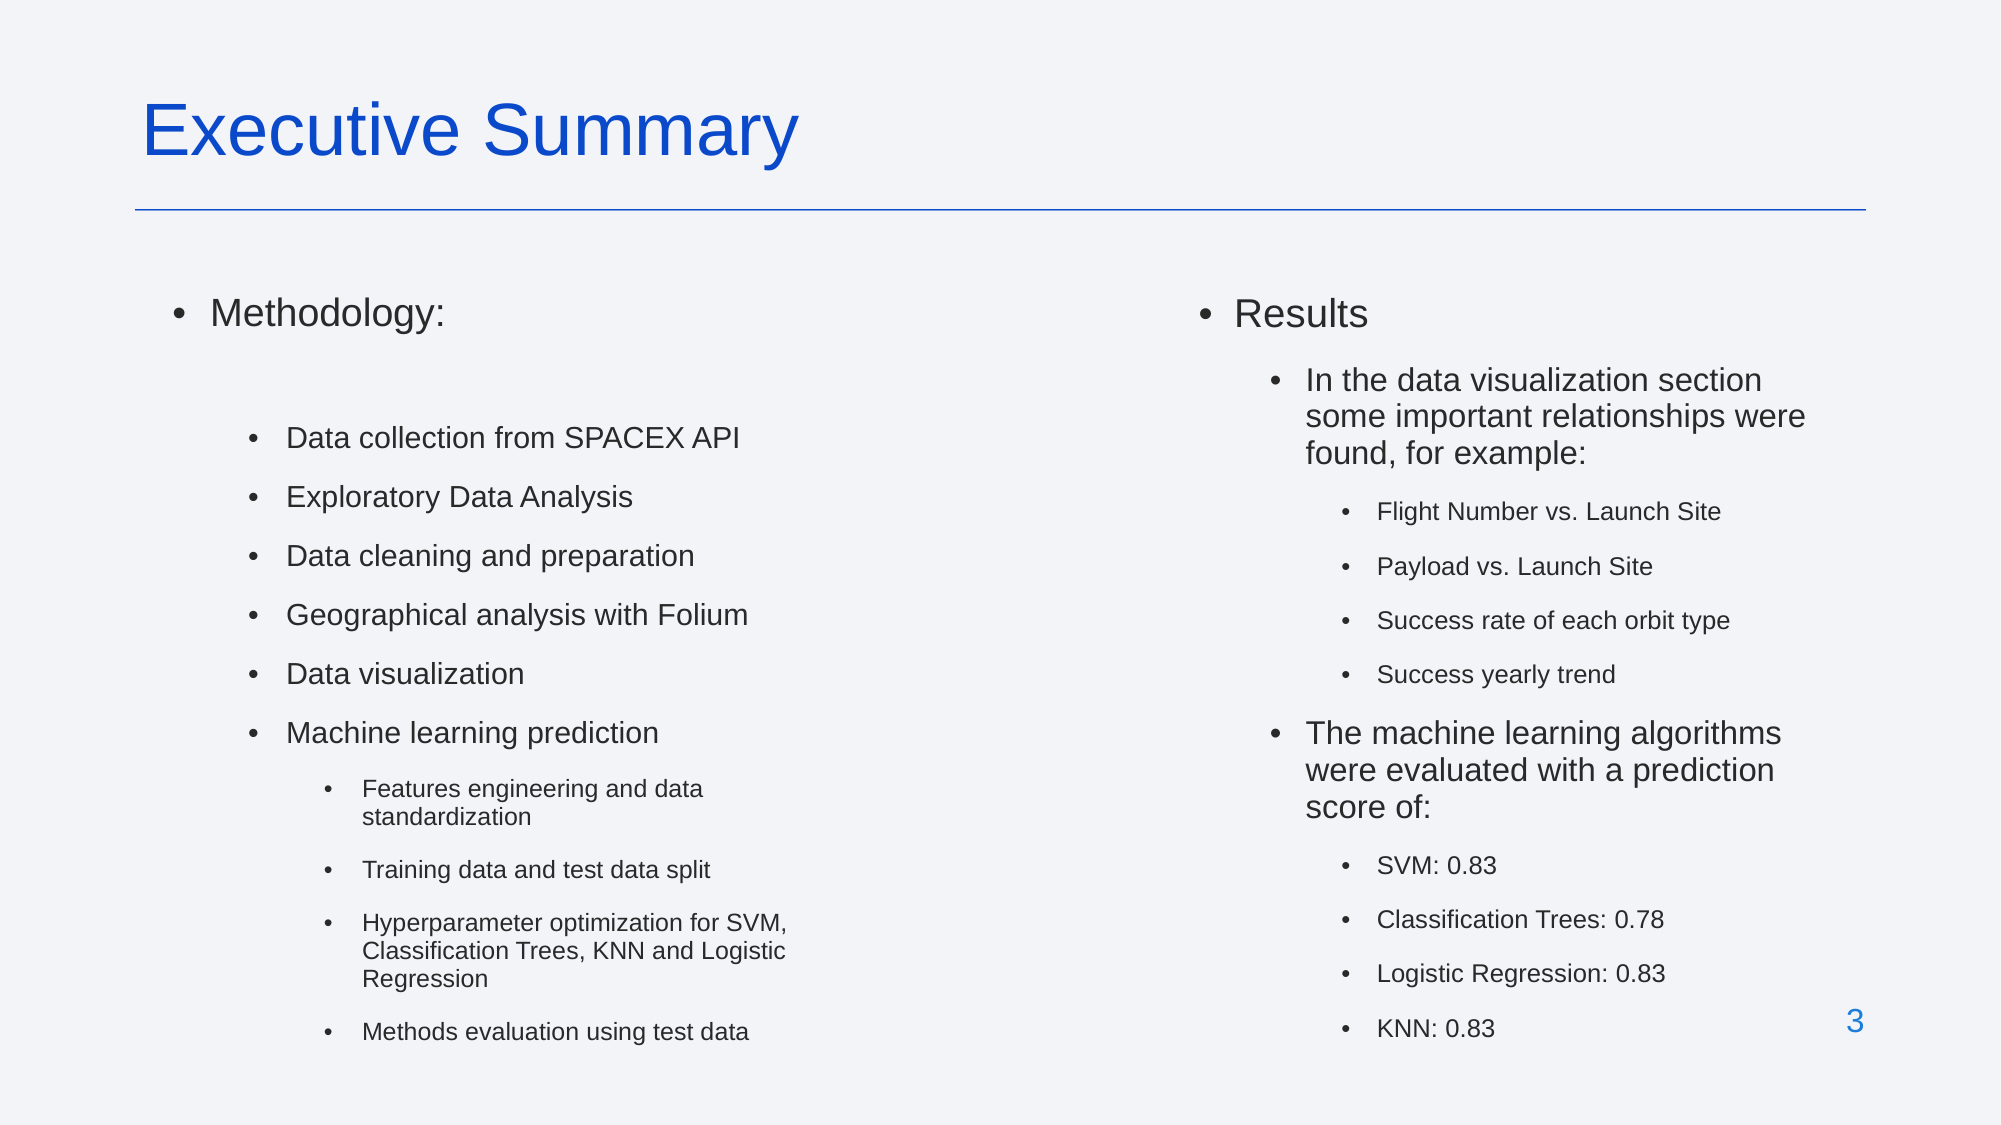

Executive Summary
Methodology:

Data collection from SPACEX API
Exploratory Data Analysis
Data cleaning and preparation
Geographical analysis with Folium
Data visualization
Machine learning prediction
Features engineering and data standardization
Training data and test data split
Hyperparameter optimization for SVM, Classification Trees, KNN and Logistic Regression
Methods evaluation using test data
Results
In the data visualization section some important relationships were found, for example:
Flight Number vs. Launch Site
Payload vs. Launch Site
Success rate of each orbit type
Success yearly trend
The machine learning algorithms were evaluated with a prediction score of:
SVM: 0.83
Classification Trees: 0.78
Logistic Regression: 0.83
KNN: 0.83

3